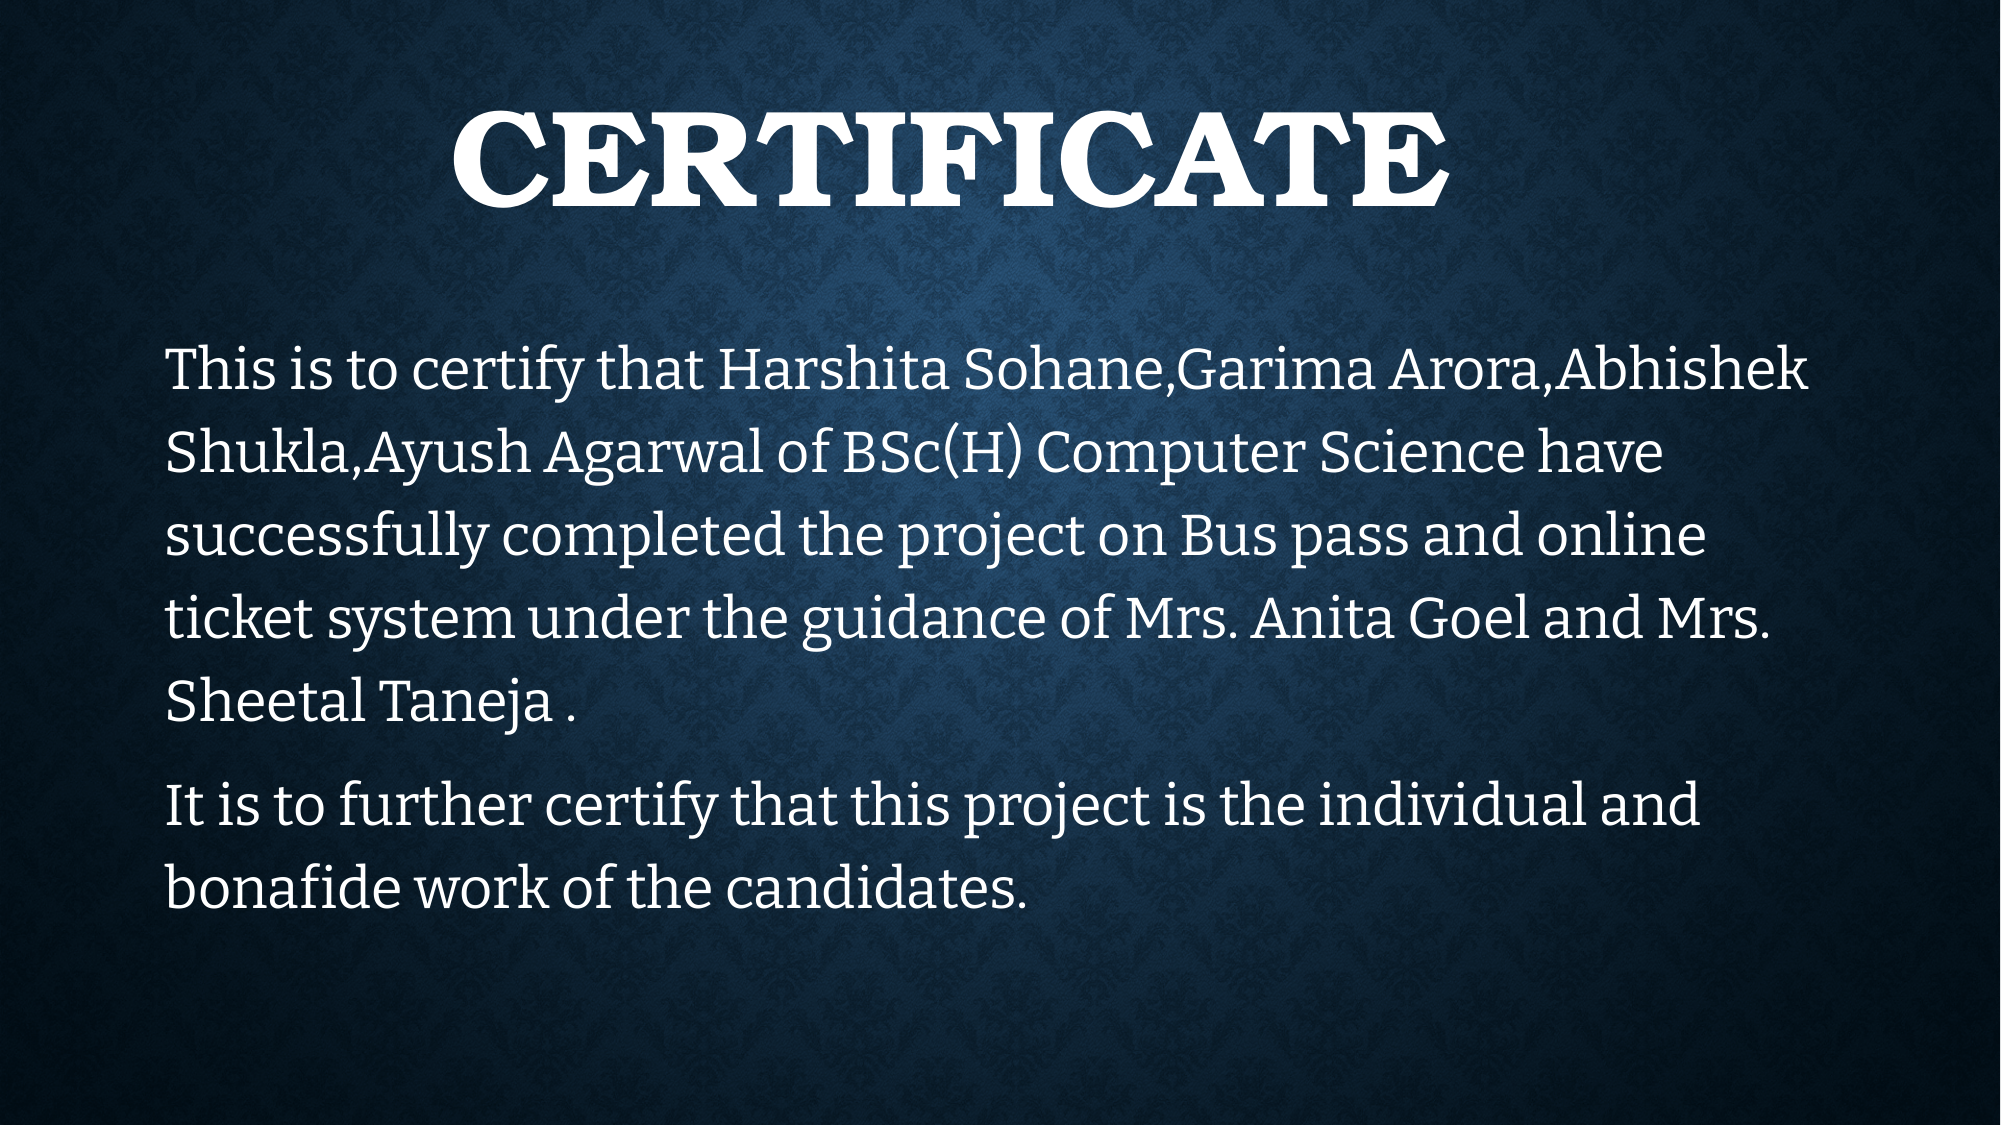

# certificate
This is to certify that Harshita Sohane,Garima Arora,Abhishek Shukla,Ayush Agarwal of BSc(H) Computer Science have successfully completed the project on Bus pass and online ticket system under the guidance of Mrs. Anita Goel and Mrs. Sheetal Taneja .
It is to further certify that this project is the individual and bonafide work of the candidates.